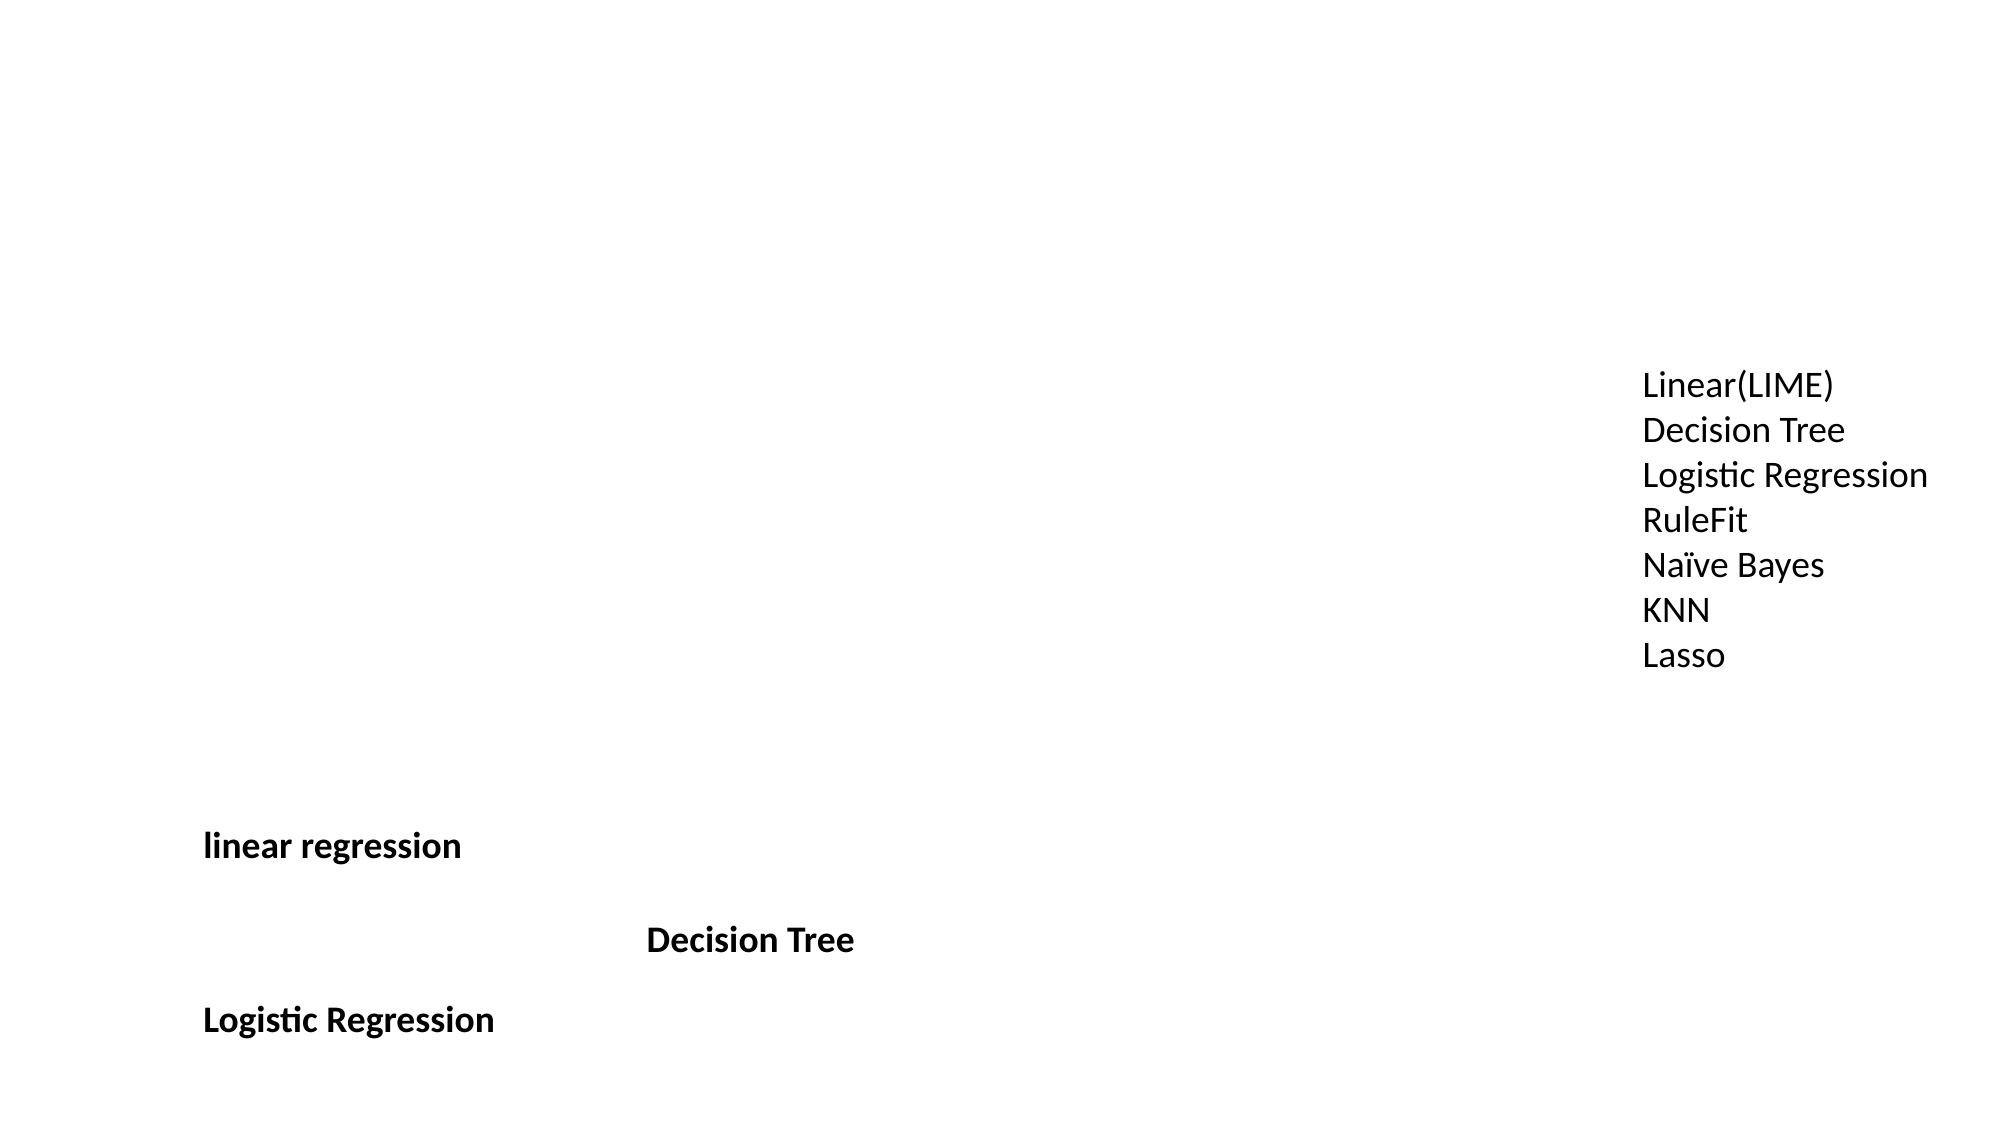

Linear(LIME)
Decision Tree
Logistic Regression
RuleFit
Naïve Bayes
KNN
Lasso
linear regression
Decision Tree
Logistic Regression